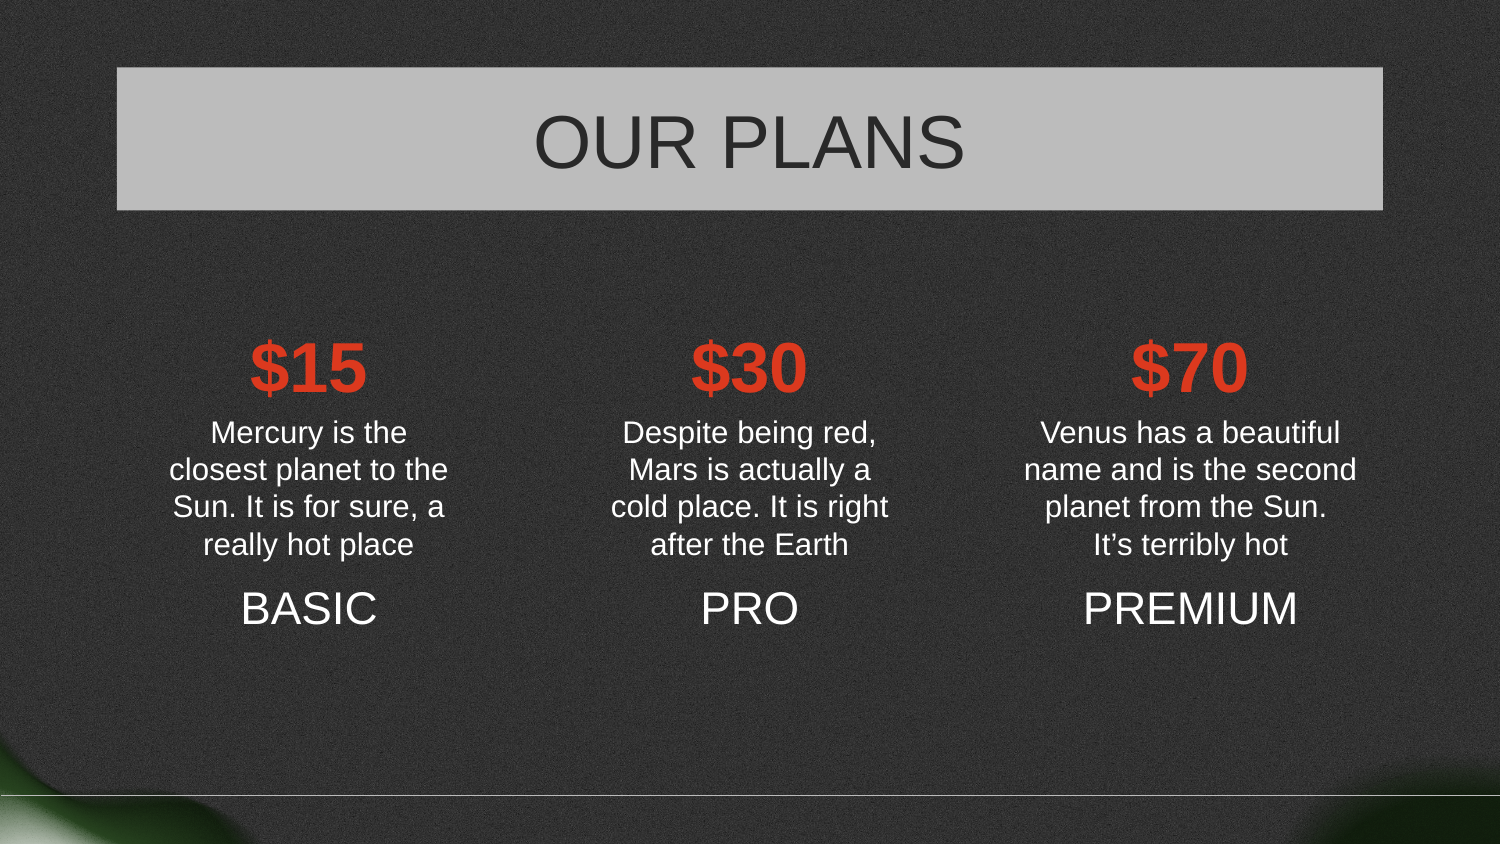

# OUR PLANS
$15
$30
$70
Mercury is the closest planet to the Sun. It is for sure, a really hot place
Despite being red, Mars is actually a cold place. It is right after the Earth
Venus has a beautiful name and is the second planet from the Sun.
It’s terribly hot
BASIC
PRO
PREMIUM